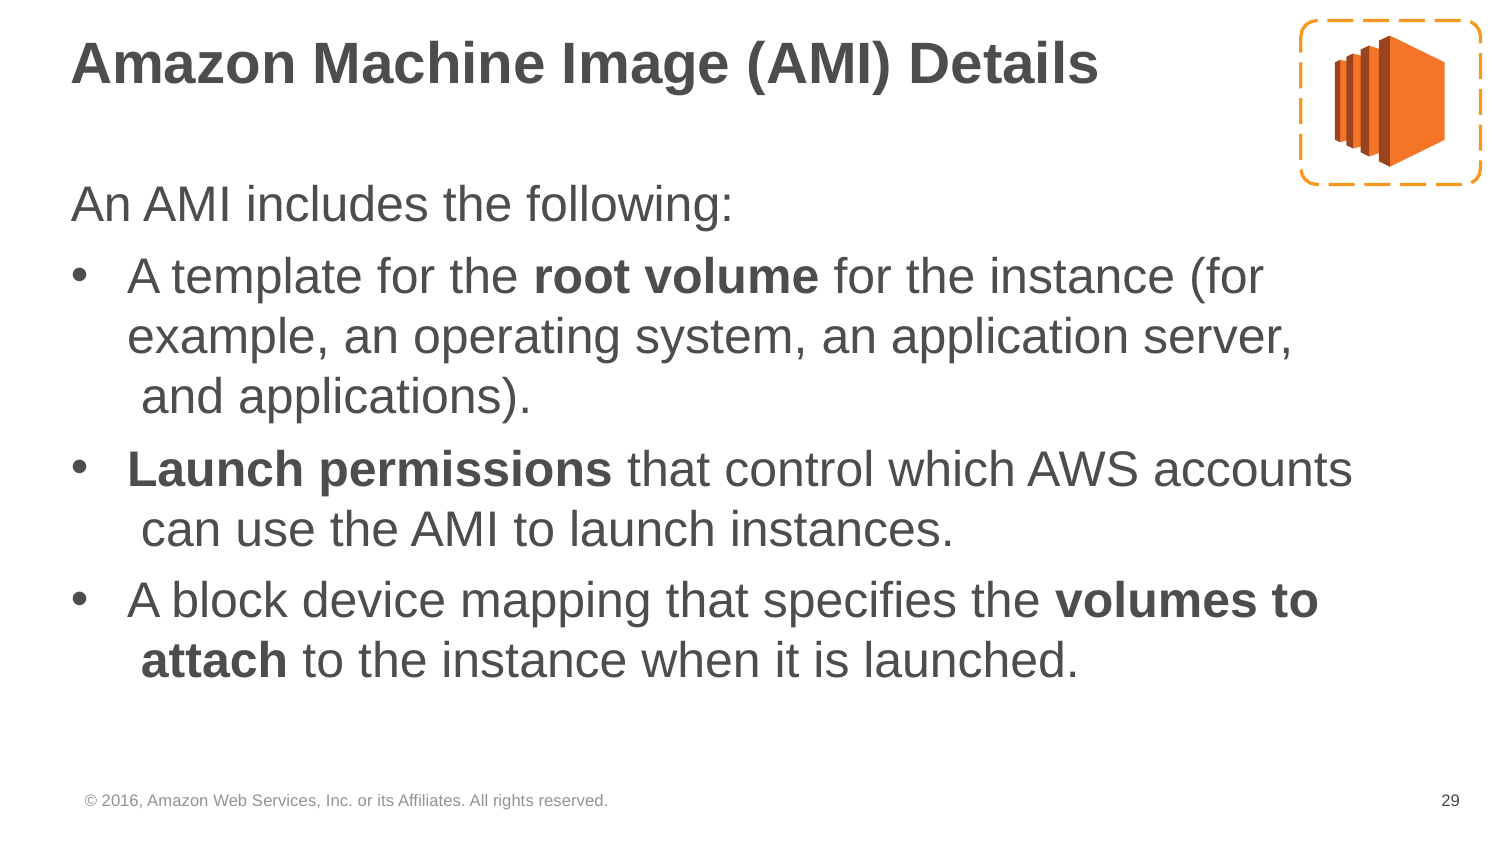

# Amazon Machine Image (AMI) Details
An AMI includes the following:
A template for the root volume for the instance (for  example, an operating system, an application server,  and applications).
Launch permissions that control which AWS accounts  can use the AMI to launch instances.
A block device mapping that specifies the volumes to  attach to the instance when it is launched.
© 2016, Amazon Web Services, Inc. or its Affiliates. All rights reserved.
29